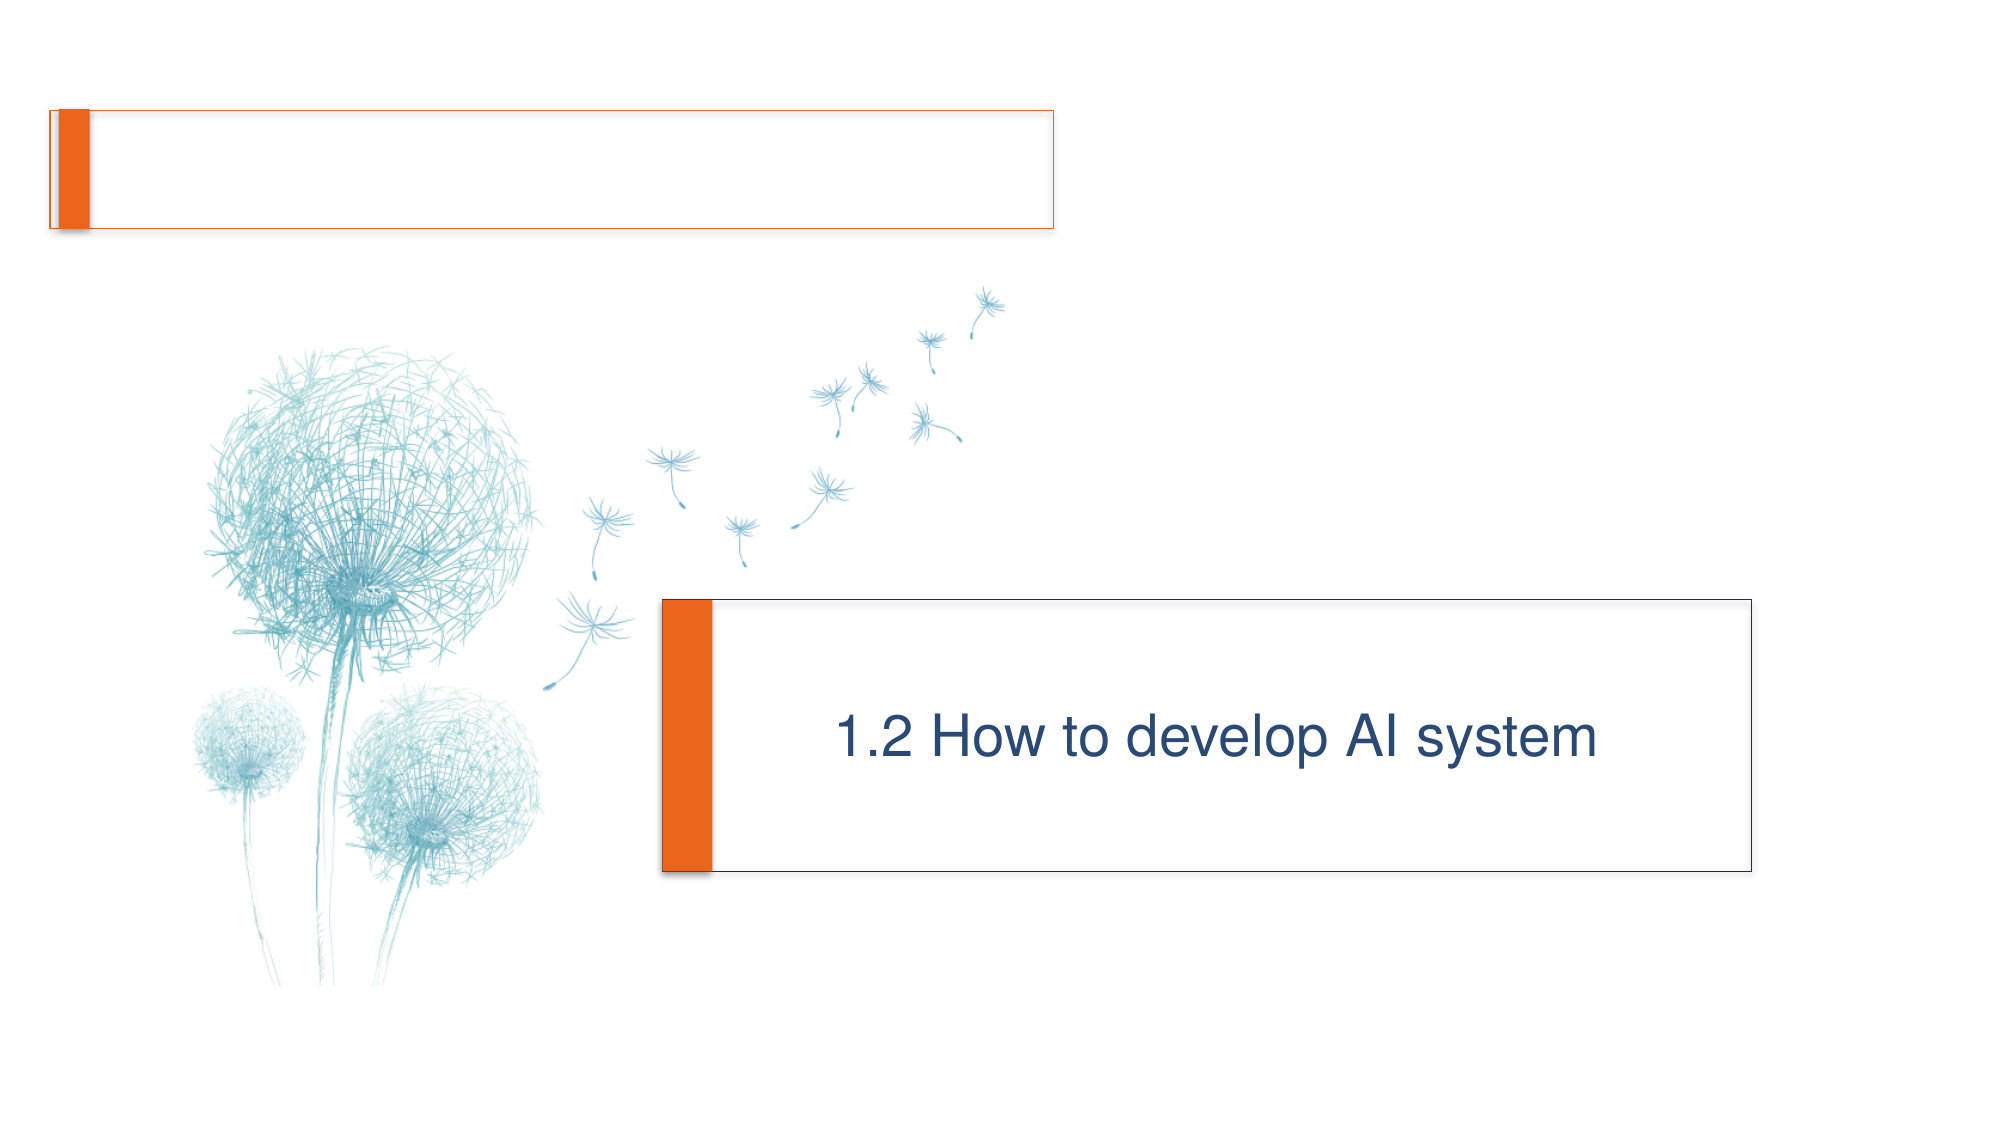

# 1.2 How to develop AI system